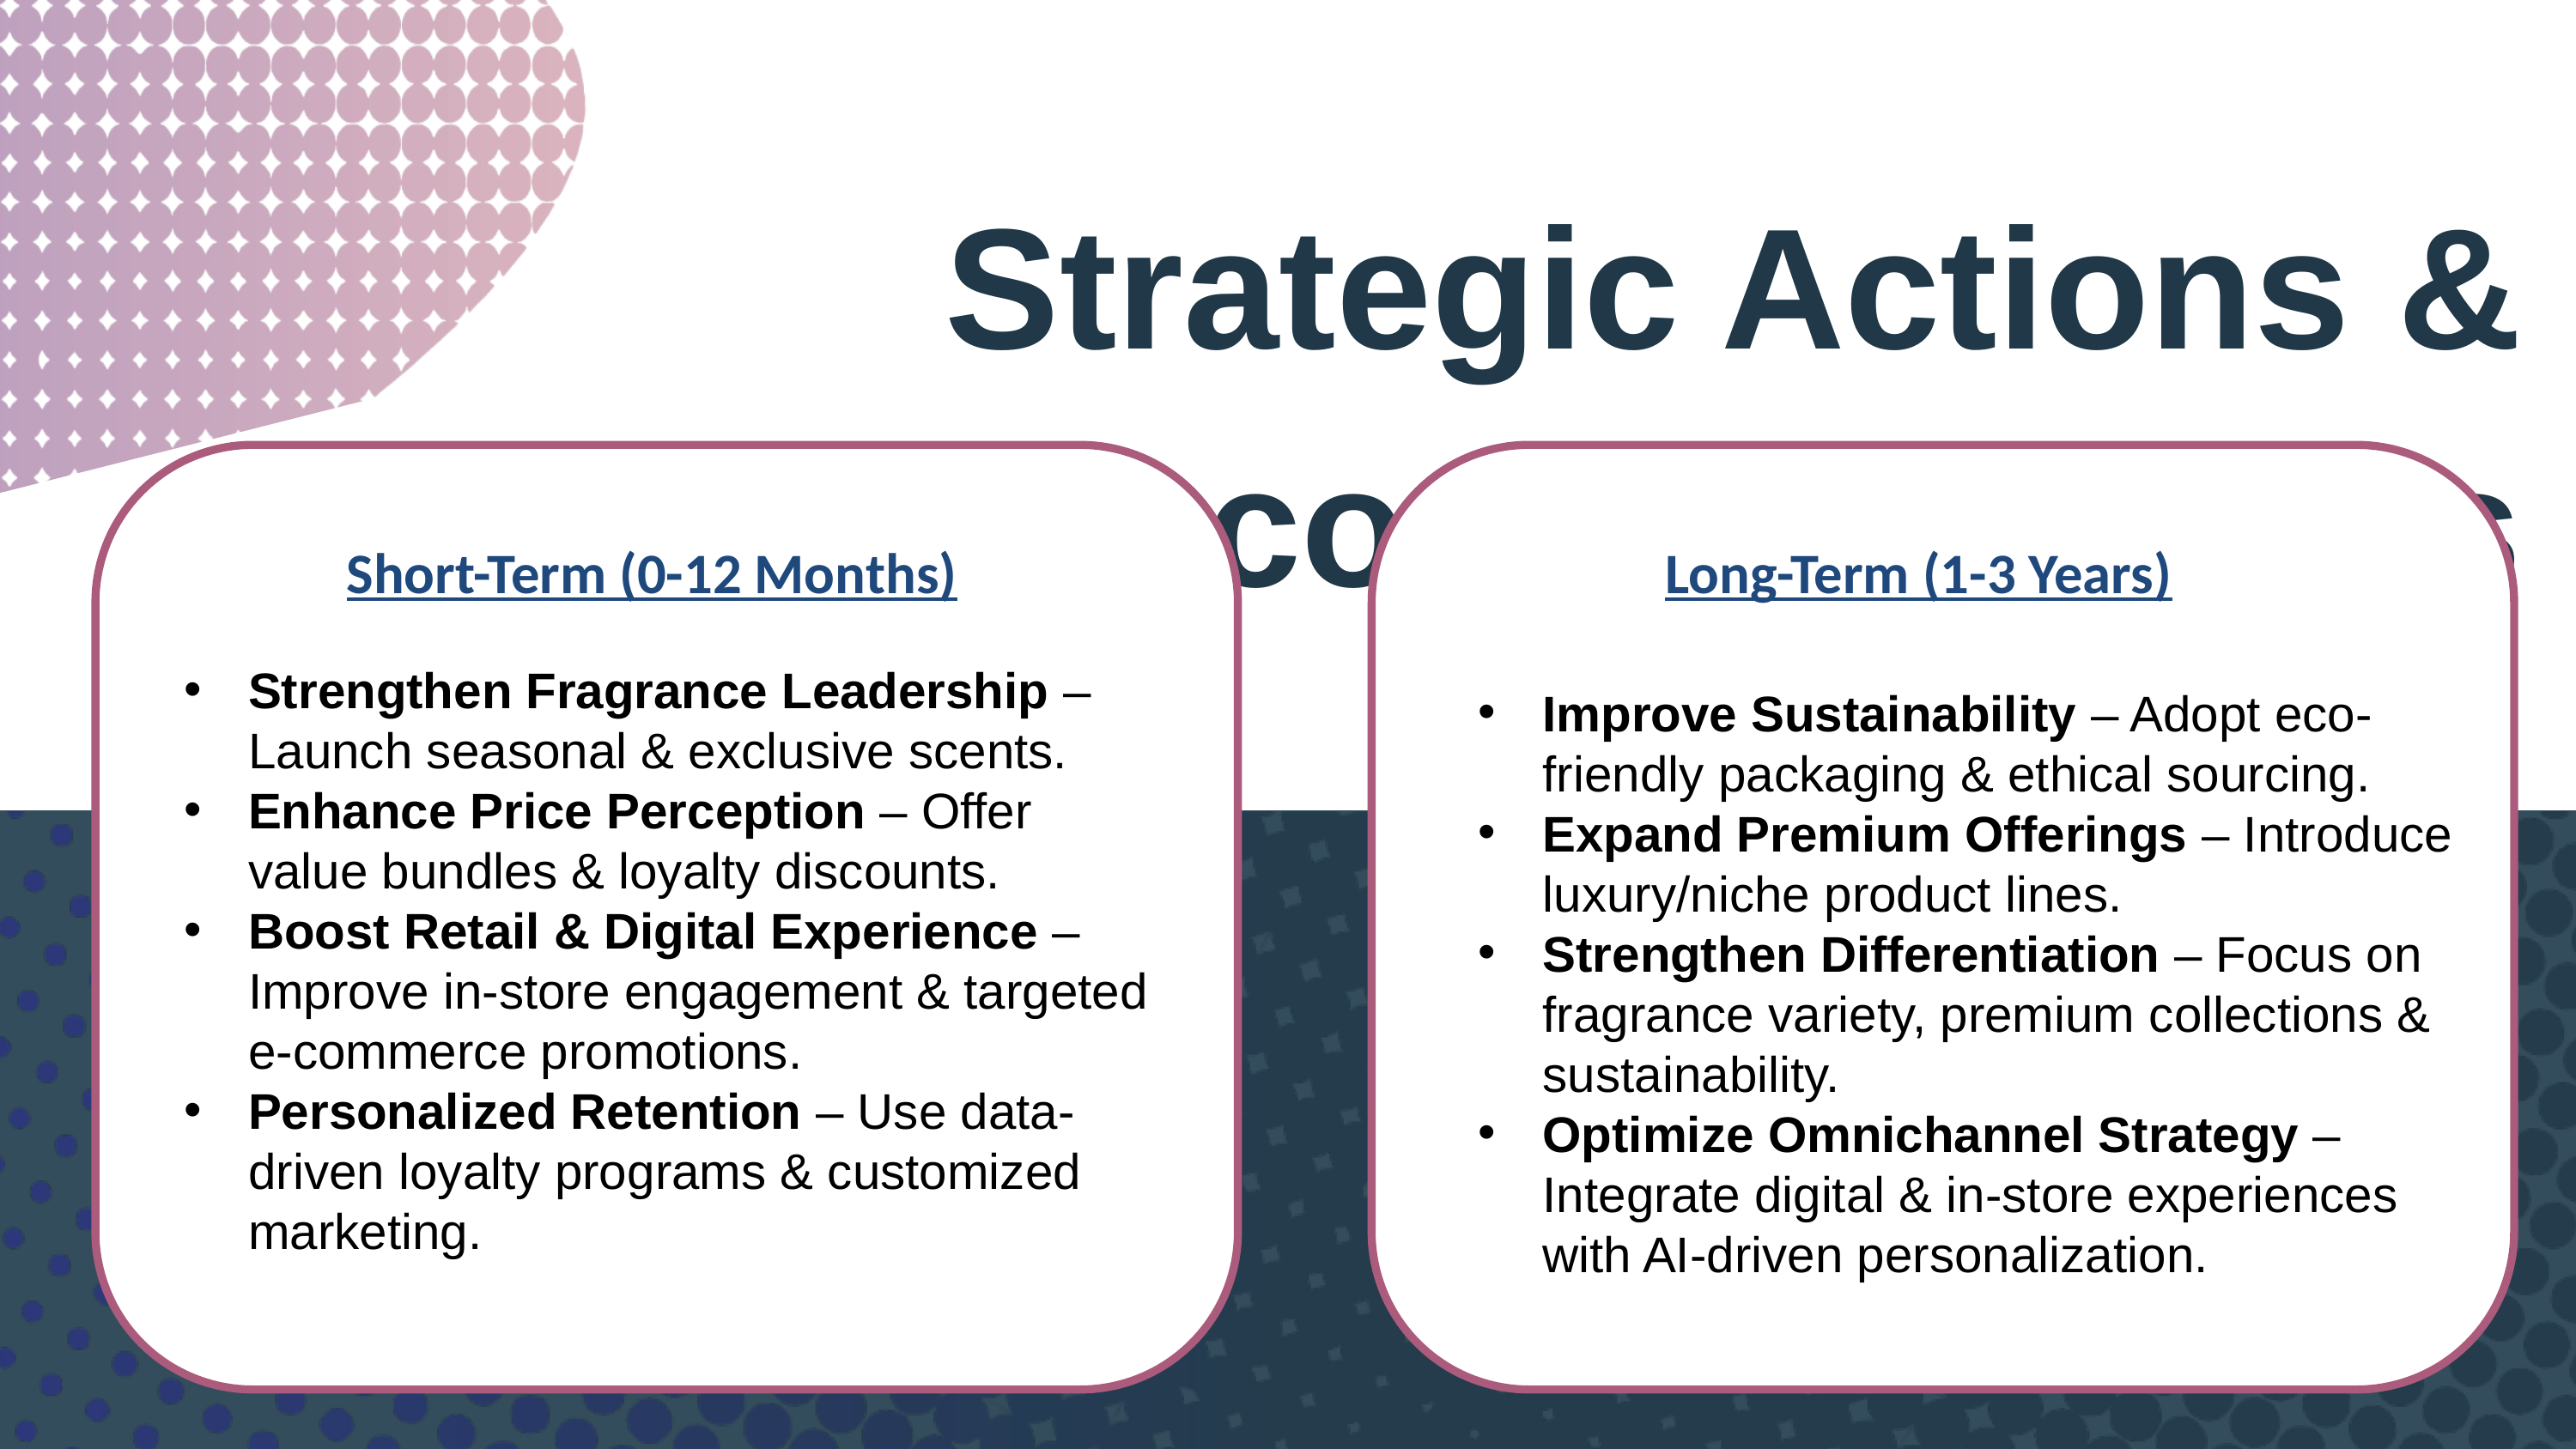

Strategic Actions & Recommendations

Short-Term (0-12 Months)
Long-Term (1-3 Years)
Improve Sustainability – Adopt eco-friendly packaging & ethical sourcing.
Expand Premium Offerings – Introduce luxury/niche product lines.
Strengthen Differentiation – Focus on fragrance variety, premium collections & sustainability.
Optimize Omnichannel Strategy – Integrate digital & in-store experiences with AI-driven personalization.
Strengthen Fragrance Leadership – Launch seasonal & exclusive scents.
Enhance Price Perception – Offer value bundles & loyalty discounts.
Boost Retail & Digital Experience – Improve in-store engagement & targeted e-commerce promotions.
Personalized Retention – Use data-driven loyalty programs & customized marketing.